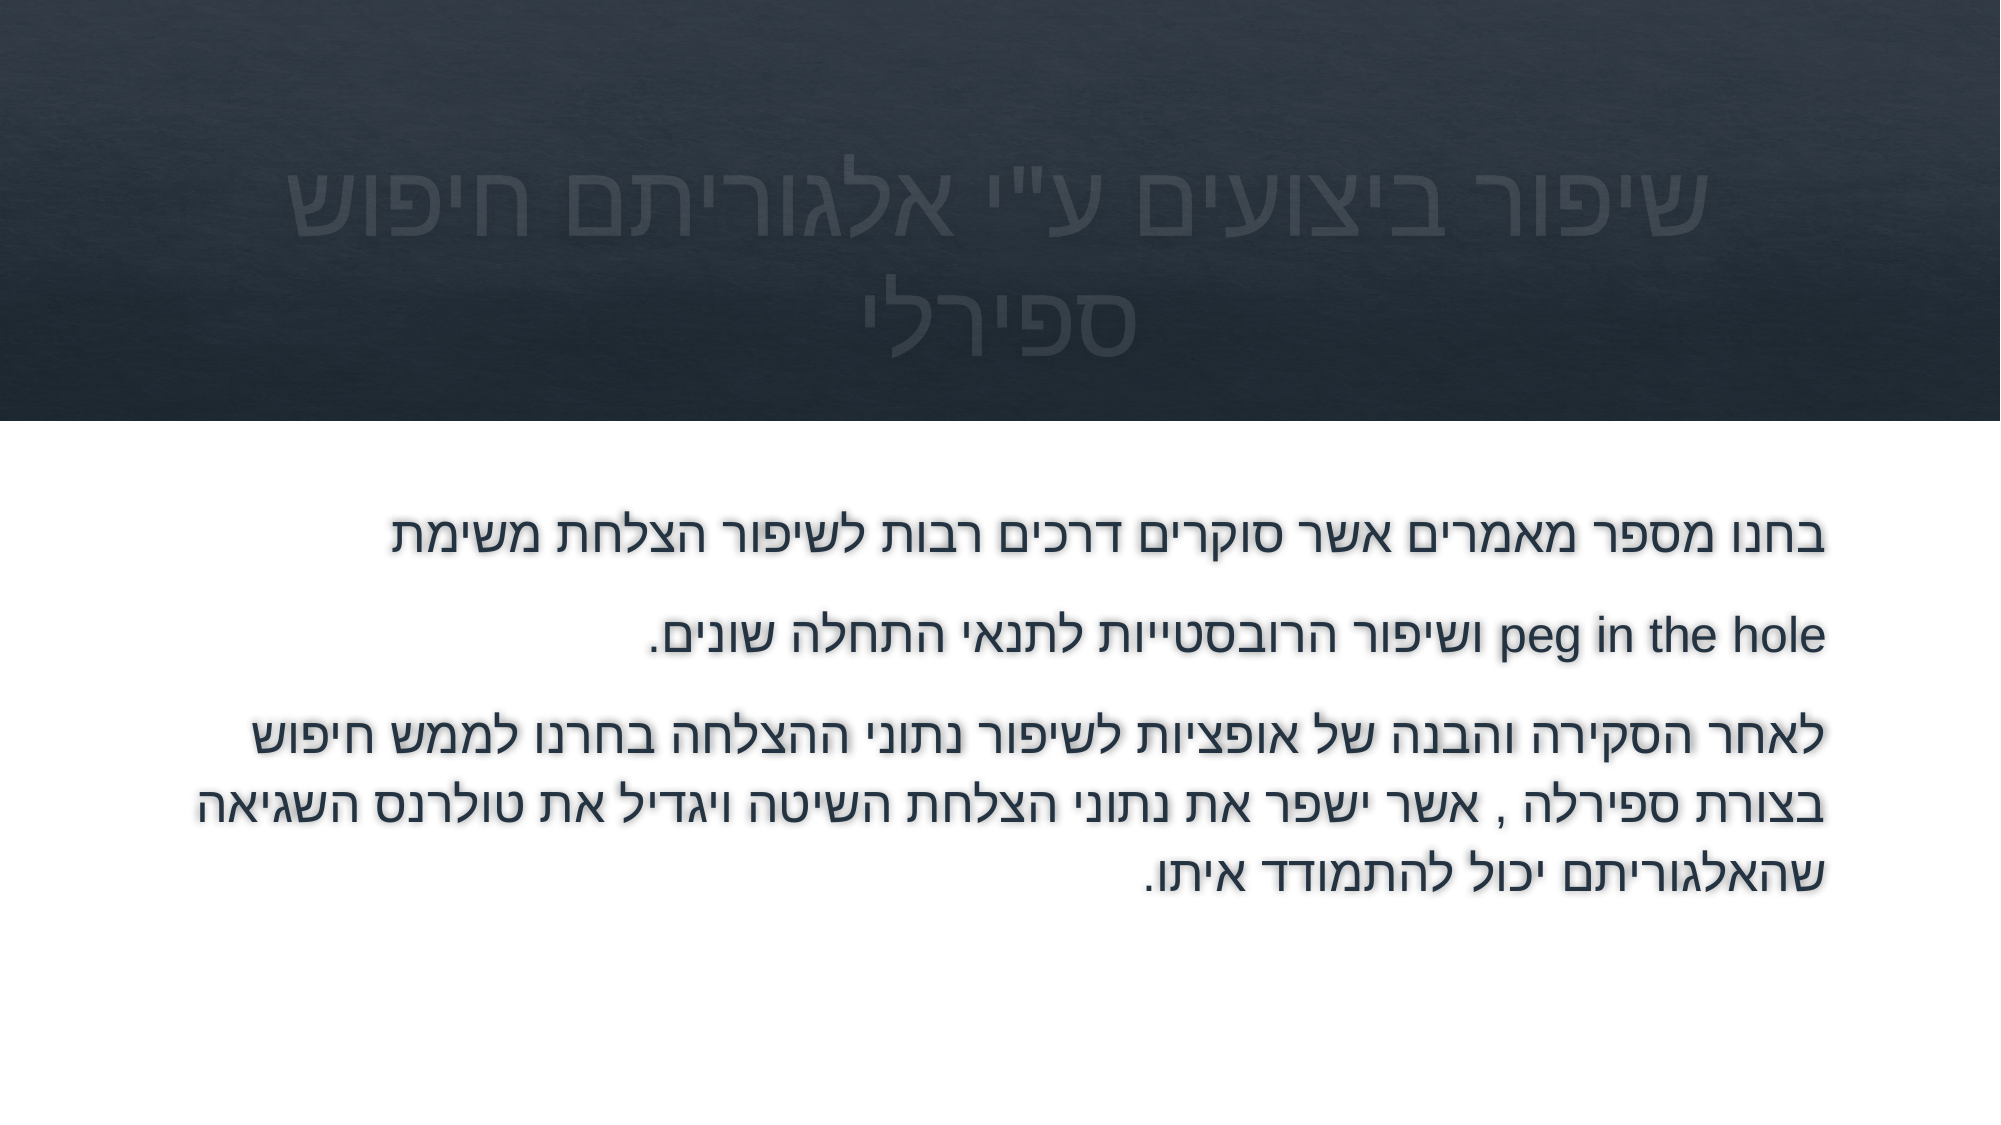

# שיפור ביצועים ע"י אלגוריתם חיפוש ספירלי
בחנו מספר מאמרים אשר סוקרים דרכים רבות לשיפור הצלחת משימת
peg in the hole ושיפור הרובסטייות לתנאי התחלה שונים.
לאחר הסקירה והבנה של אופציות לשיפור נתוני ההצלחה בחרנו לממש חיפוש בצורת ספירלה , אשר ישפר את נתוני הצלחת השיטה ויגדיל את טולרנס השגיאה שהאלגוריתם יכול להתמודד איתו.